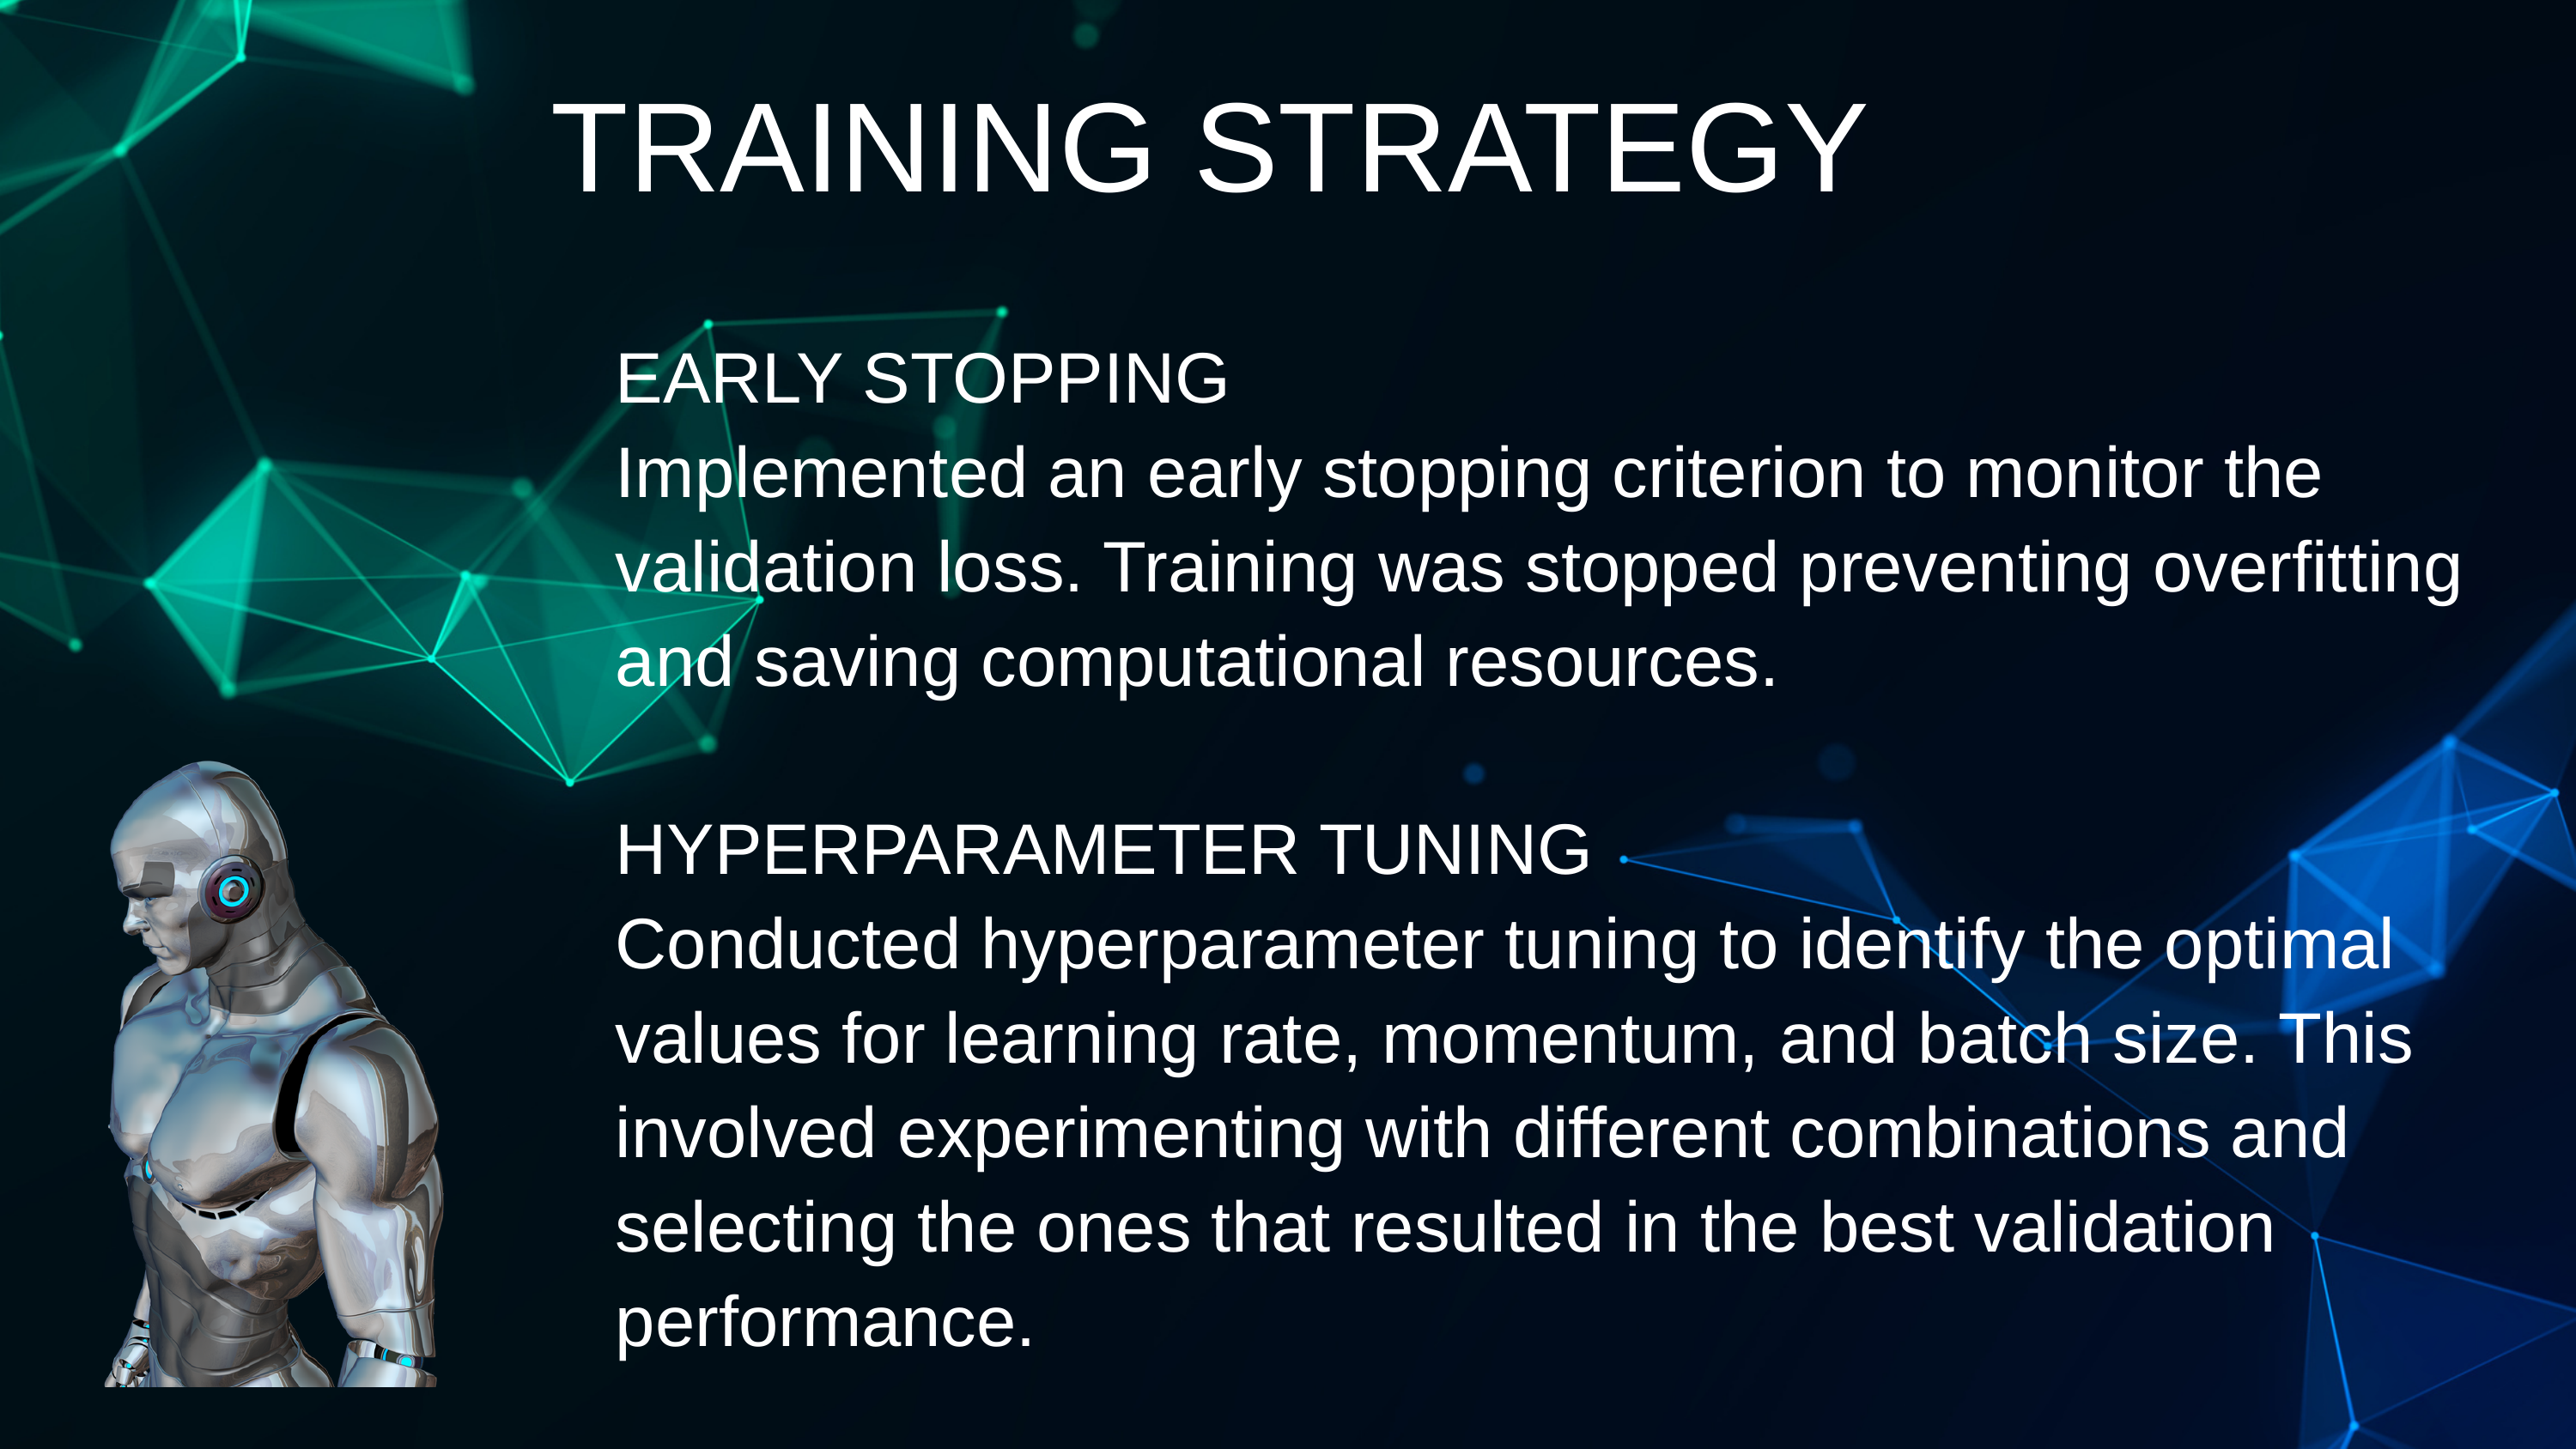

TRAINING STRATEGY
EARLY STOPPING
Implemented an early stopping criterion to monitor the validation loss. Training was stopped preventing overfitting and saving computational resources.

HYPERPARAMETER TUNING
Conducted hyperparameter tuning to identify the optimal values for learning rate, momentum, and batch size. This involved experimenting with different combinations and selecting the ones that resulted in the best validation performance.